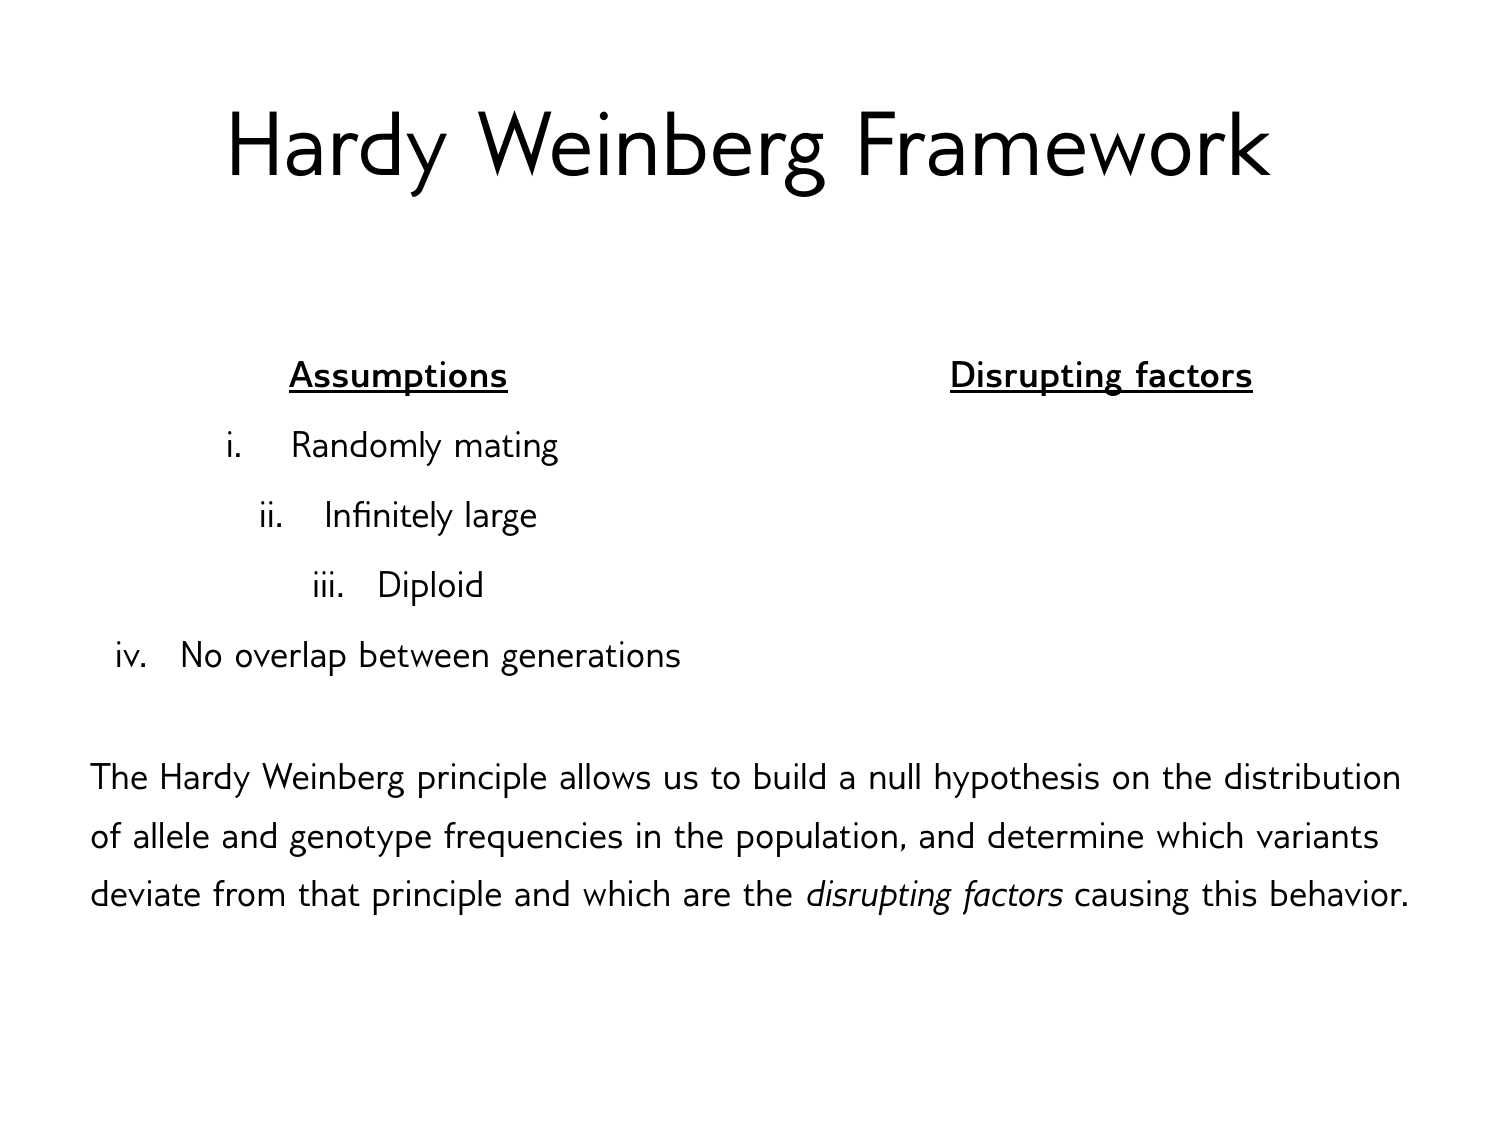

# Hardy Weinberg Framework
Assumptions
Randomly mating
Infinitely large
Diploid
No overlap between generations
Disrupting factors

The Hardy Weinberg principle allows us to build a null hypothesis on the distribution of allele and genotype frequencies in the population, and determine which variants deviate from that principle and which are the disrupting factors causing this behavior.